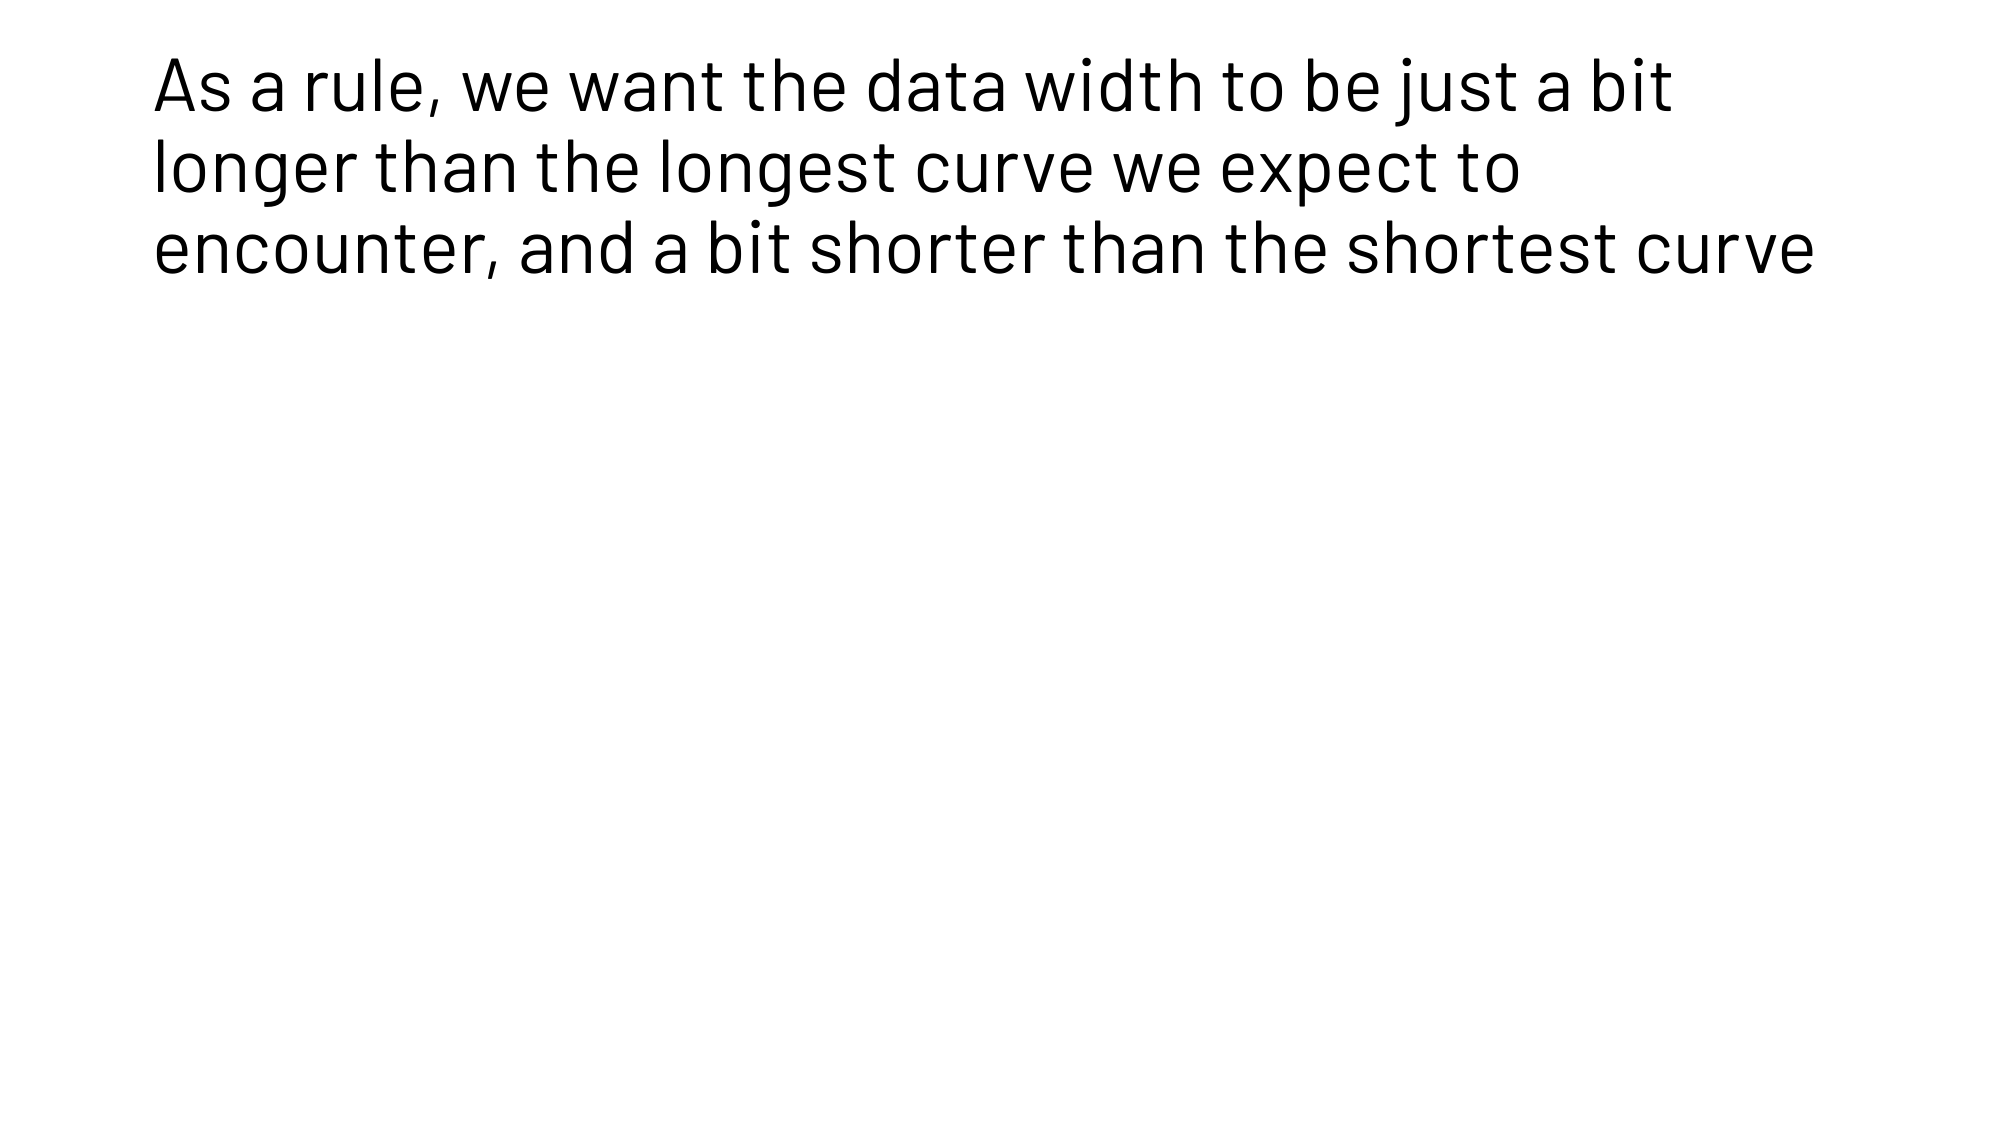

# As a rule, we want the data width to be just a bit longer than the longest curve we expect to encounter, and a bit shorter than the shortest curve